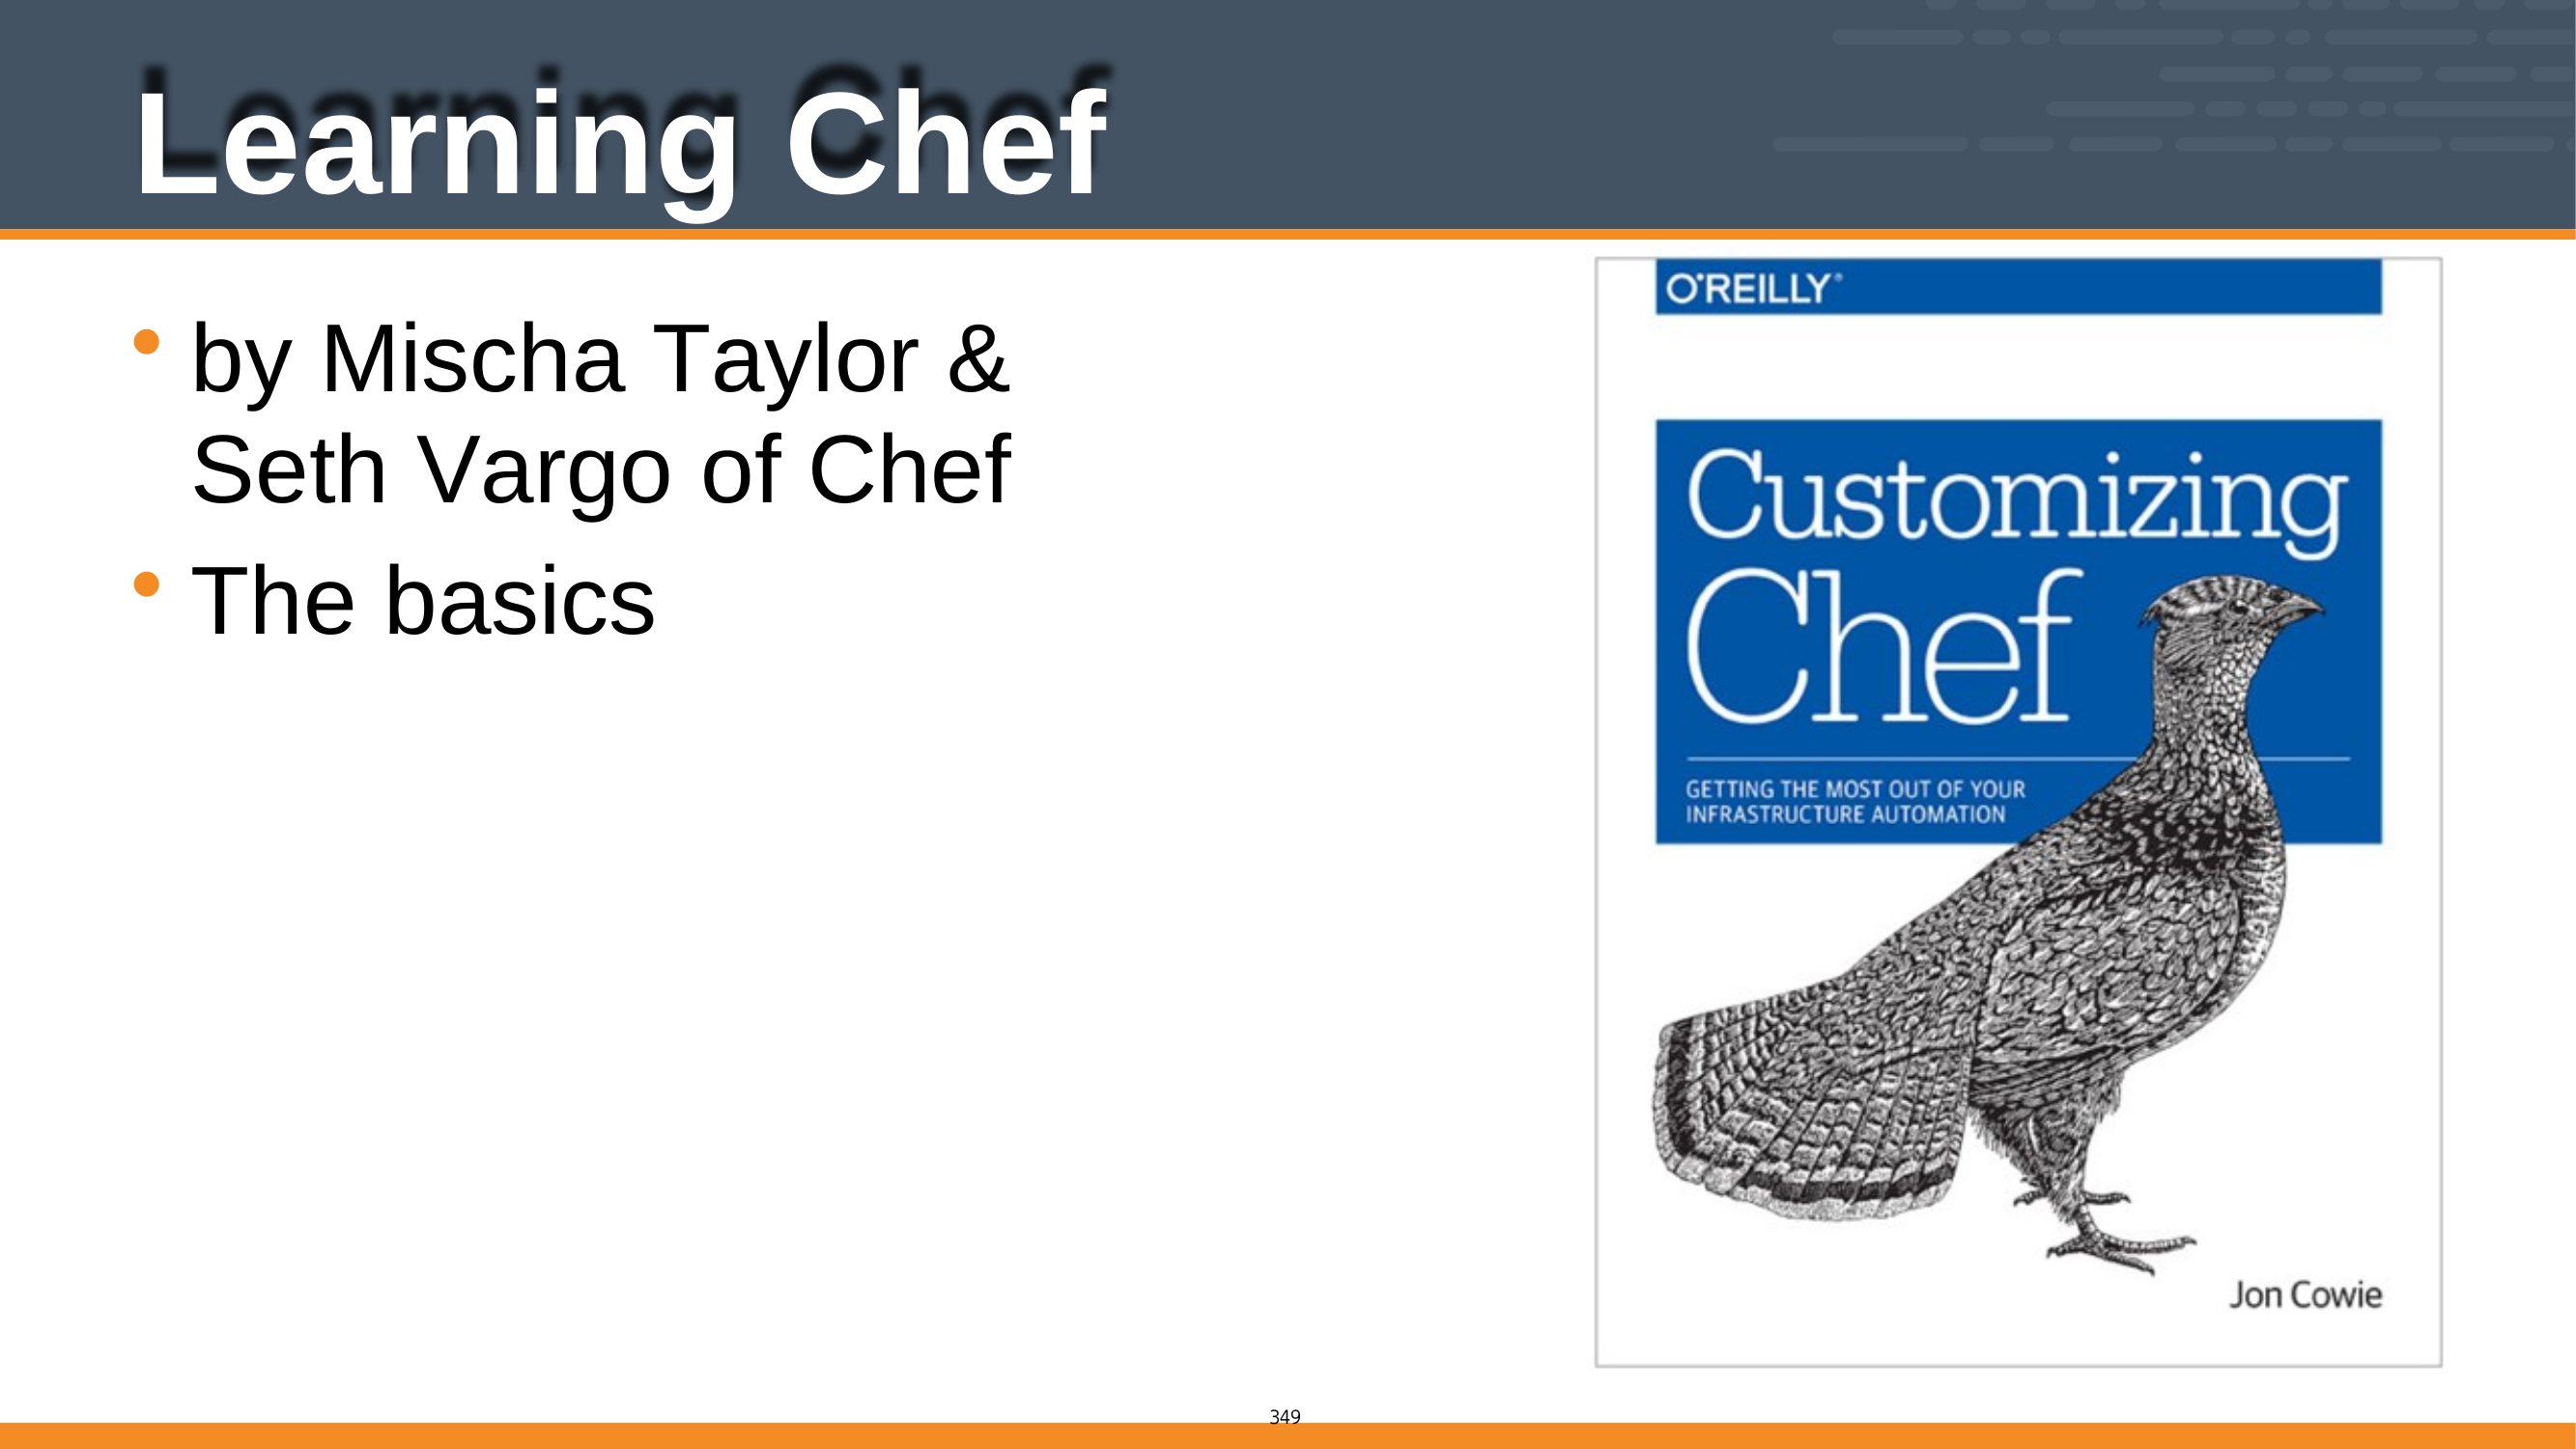

# Learning Chef

by Mischa Taylor & Seth Vargo of Chef
The basics
349